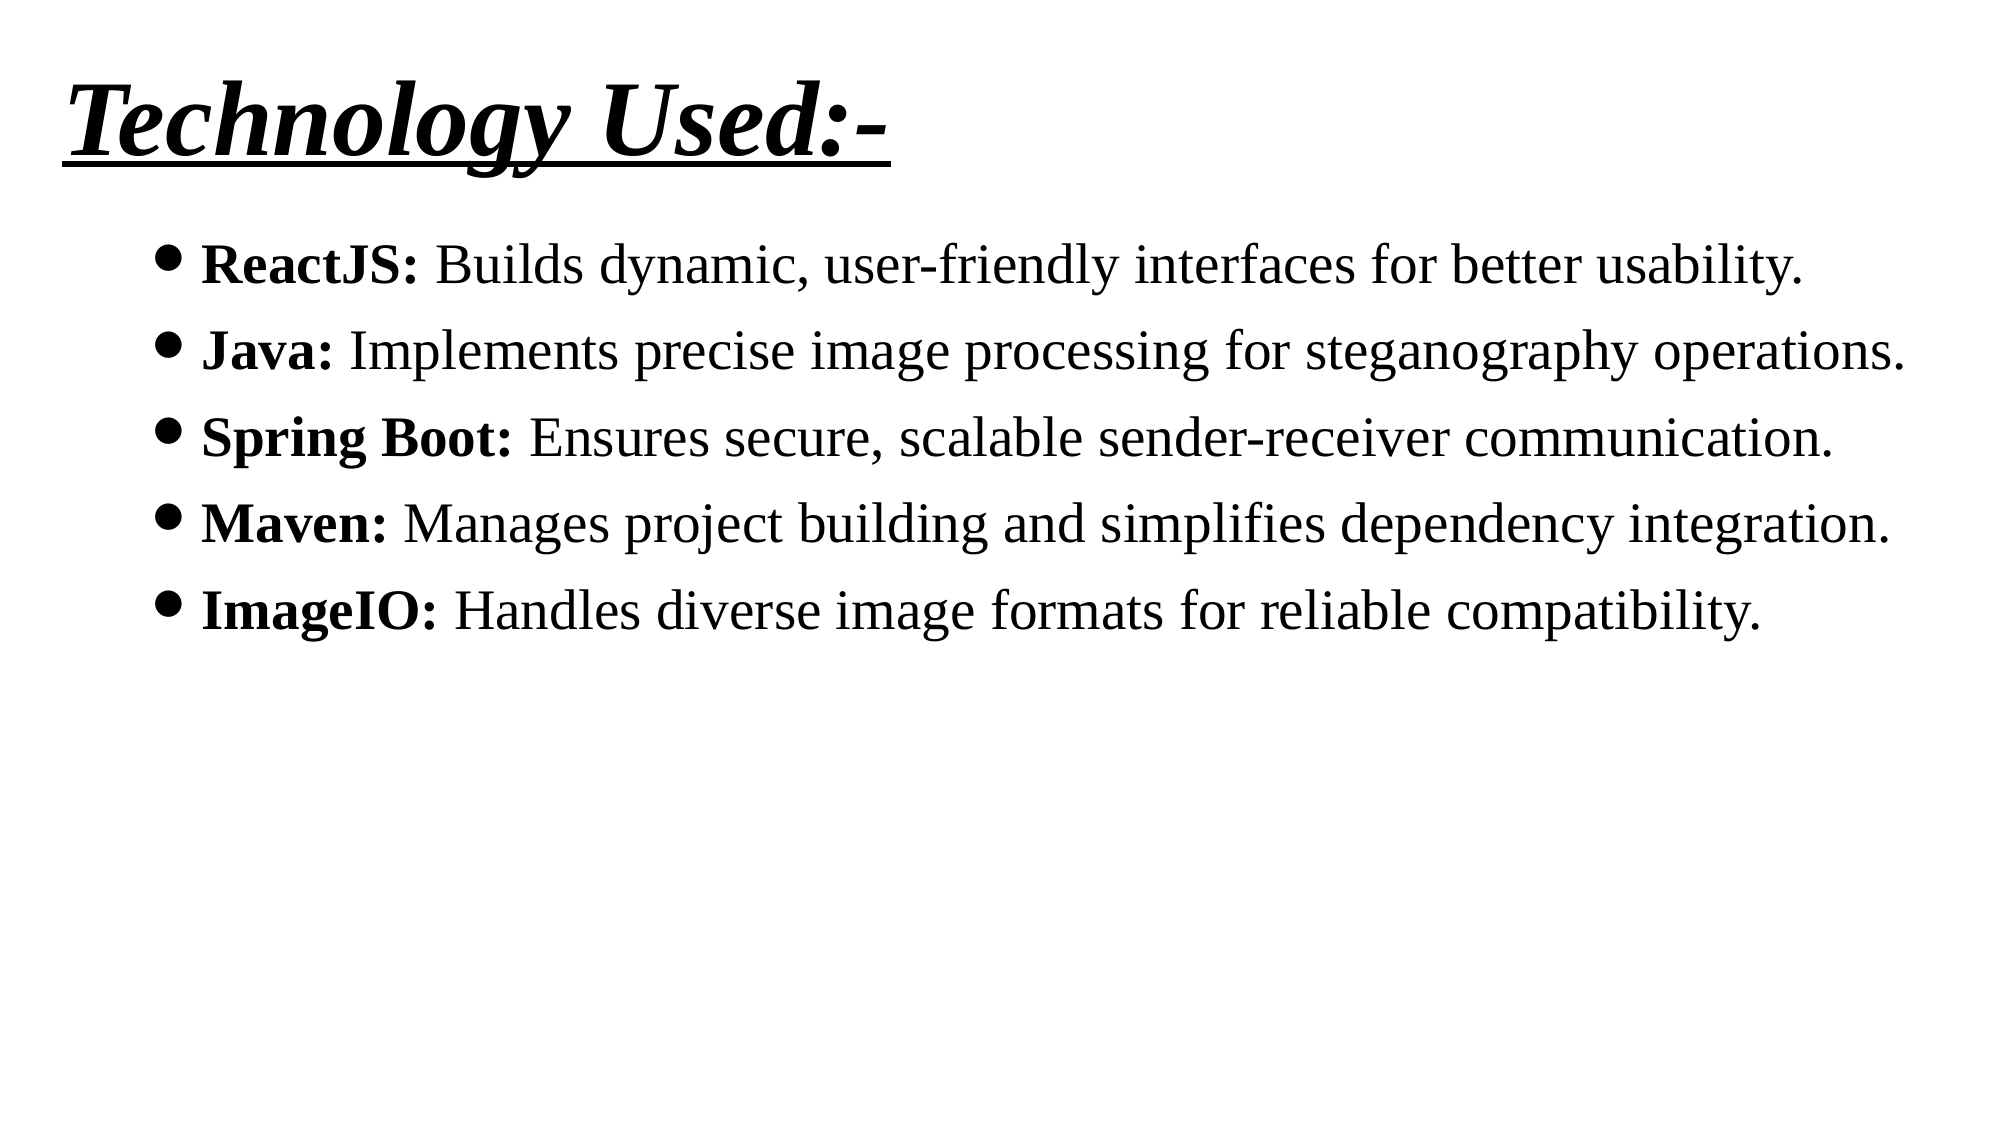

Technology Used:-

ReactJS: Builds dynamic, user-friendly interfaces for better usability.
Java: Implements precise image processing for steganography operations.
Spring Boot: Ensures secure, scalable sender-receiver communication.
Maven: Manages project building and simplifies dependency integration.
ImageIO: Handles diverse image formats for reliable compatibility.